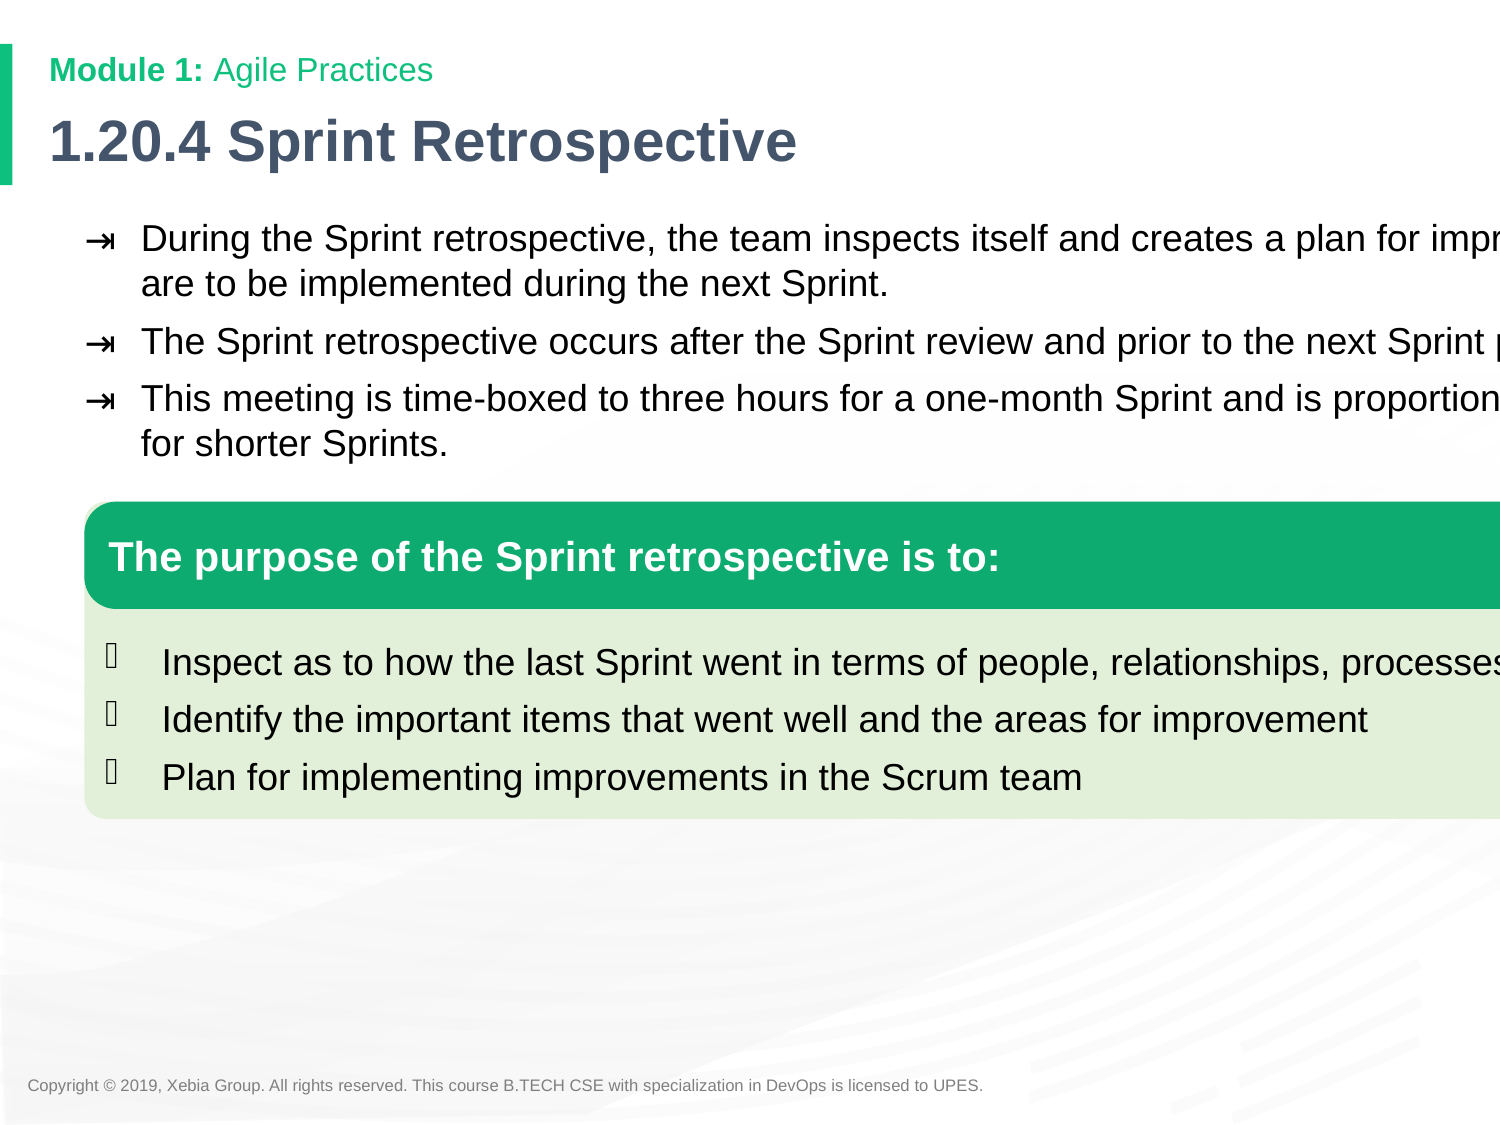

# 1.20.4 Sprint Retrospective
During the Sprint retrospective, the team inspects itself and creates a plan for improvements that are to be implemented during the next Sprint.
The Sprint retrospective occurs after the Sprint review and prior to the next Sprint planning.
This meeting is time-boxed to three hours for a one-month Sprint and is proportionally reduced for shorter Sprints.

The purpose of the Sprint retrospective is to:
Inspect as to how the last Sprint went in terms of people, relationships, processes and tools
Identify the important items that went well and the areas for improvement
Plan for implementing improvements in the Scrum team